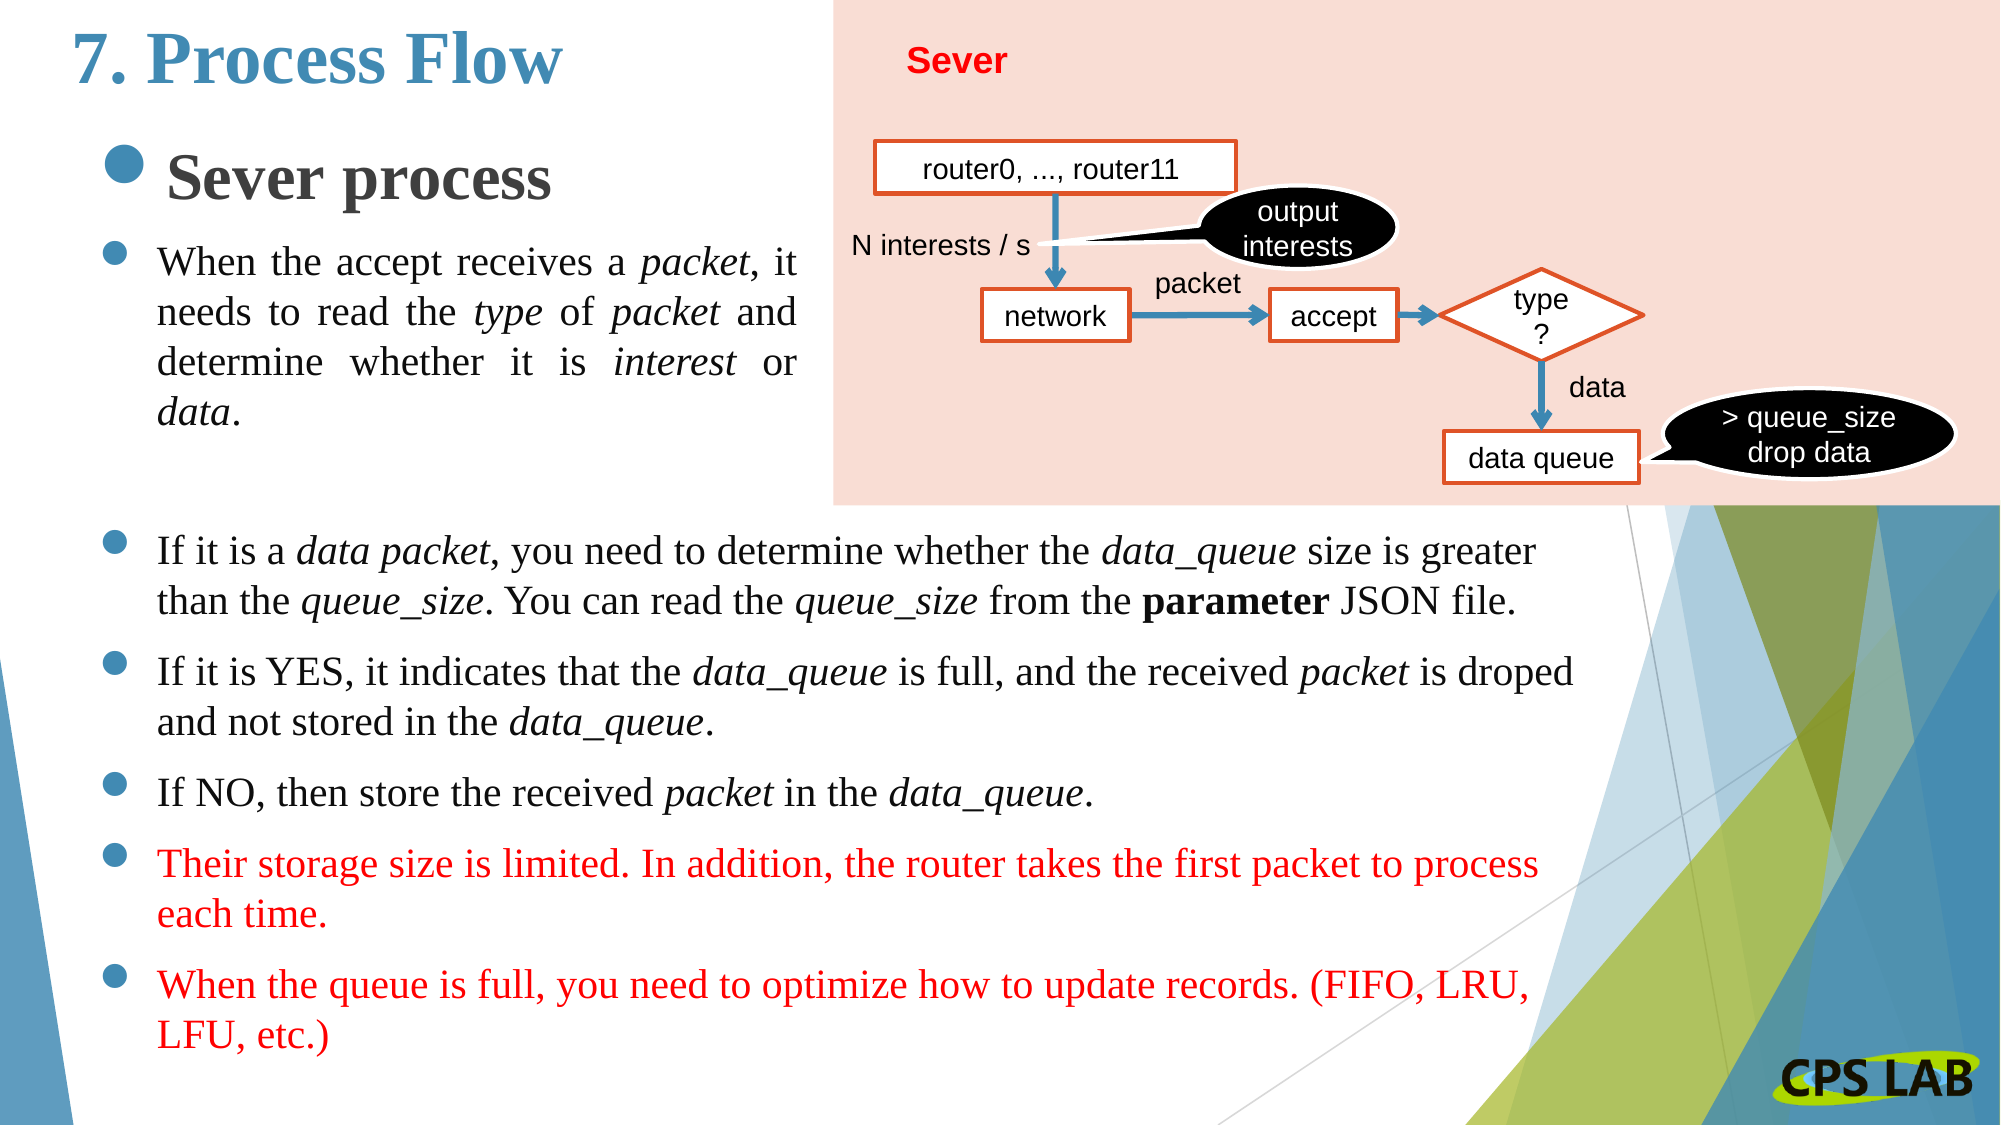

# 7. Process Flow
Sever
Sever process
When the accept receives a packet, it needs to read the type of packet and determine whether it is interest or data.
router0, ..., router11
output interests
N interests / s
packet
type ?
accept
network
data
> queue_size
drop data
data queue
If it is a data packet, you need to determine whether the data_queue size is greater than the queue_size. You can read the queue_size from the parameter JSON file.
If it is YES, it indicates that the data_queue is full, and the received packet is droped and not stored in the data_queue.
If NO, then store the received packet in the data_queue.
Their storage size is limited. In addition, the router takes the first packet to process each time.
When the queue is full, you need to optimize how to update records. (FIFO, LRU, LFU, etc.)